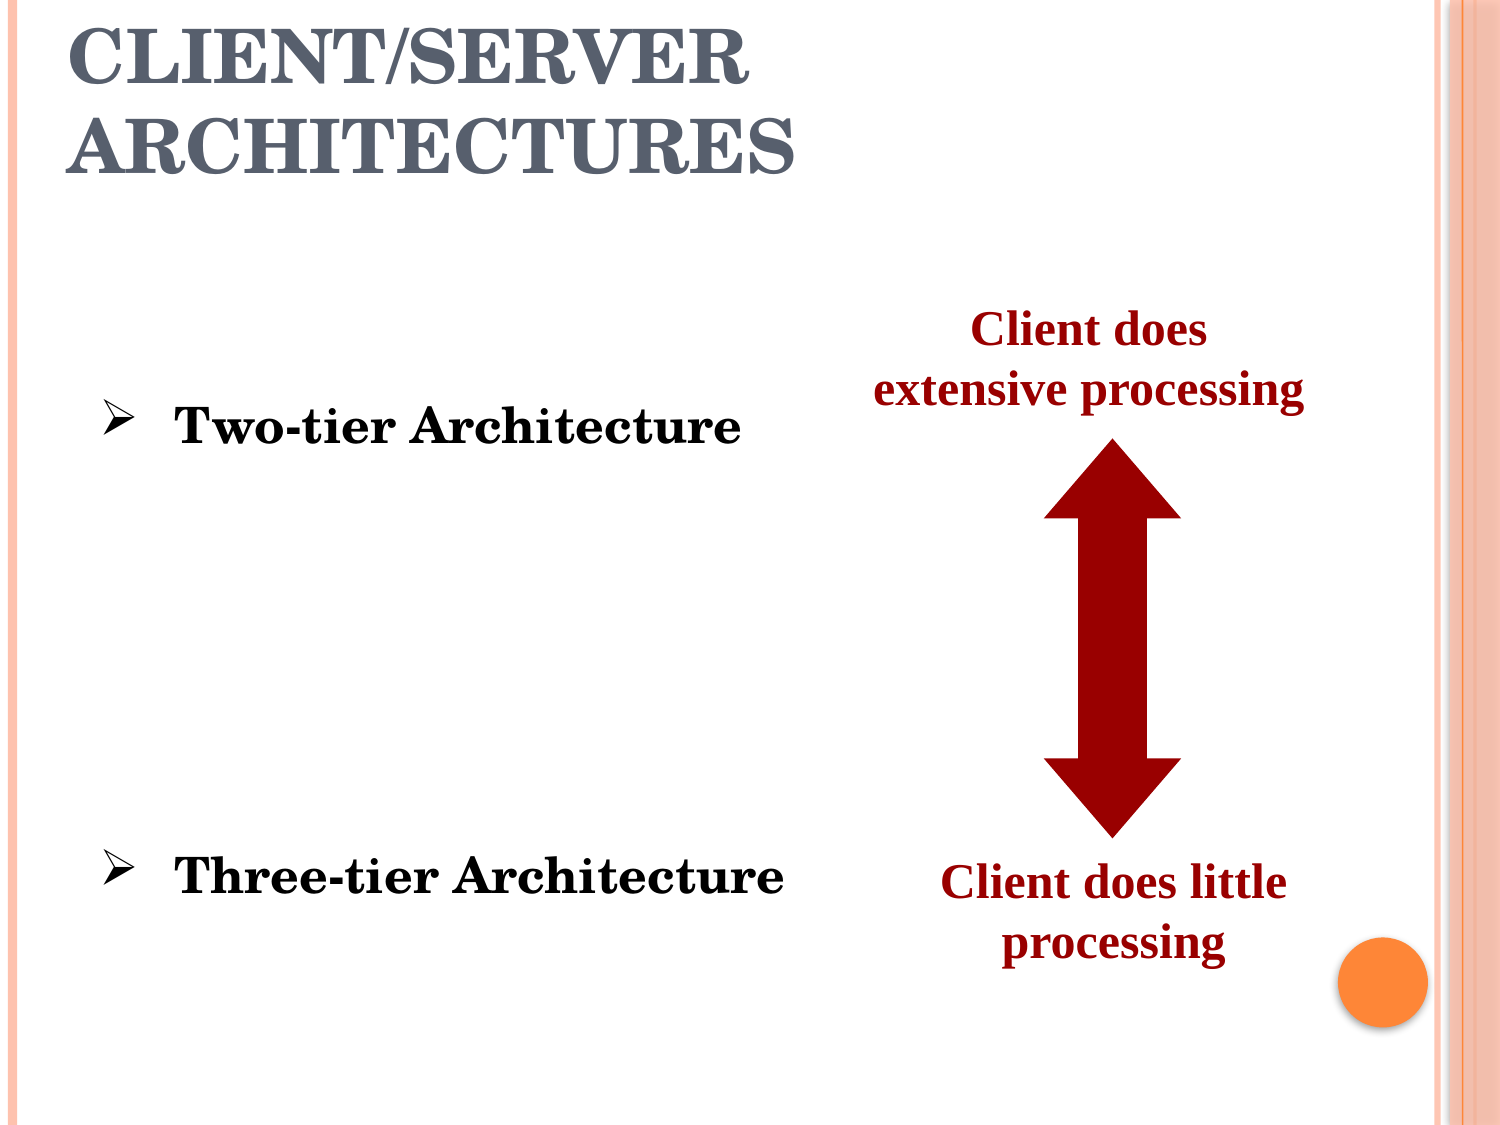

# Client/Server Architectures
Client does extensive processing

Client does little processing
Two-tier Architecture

Three-tier Architecture